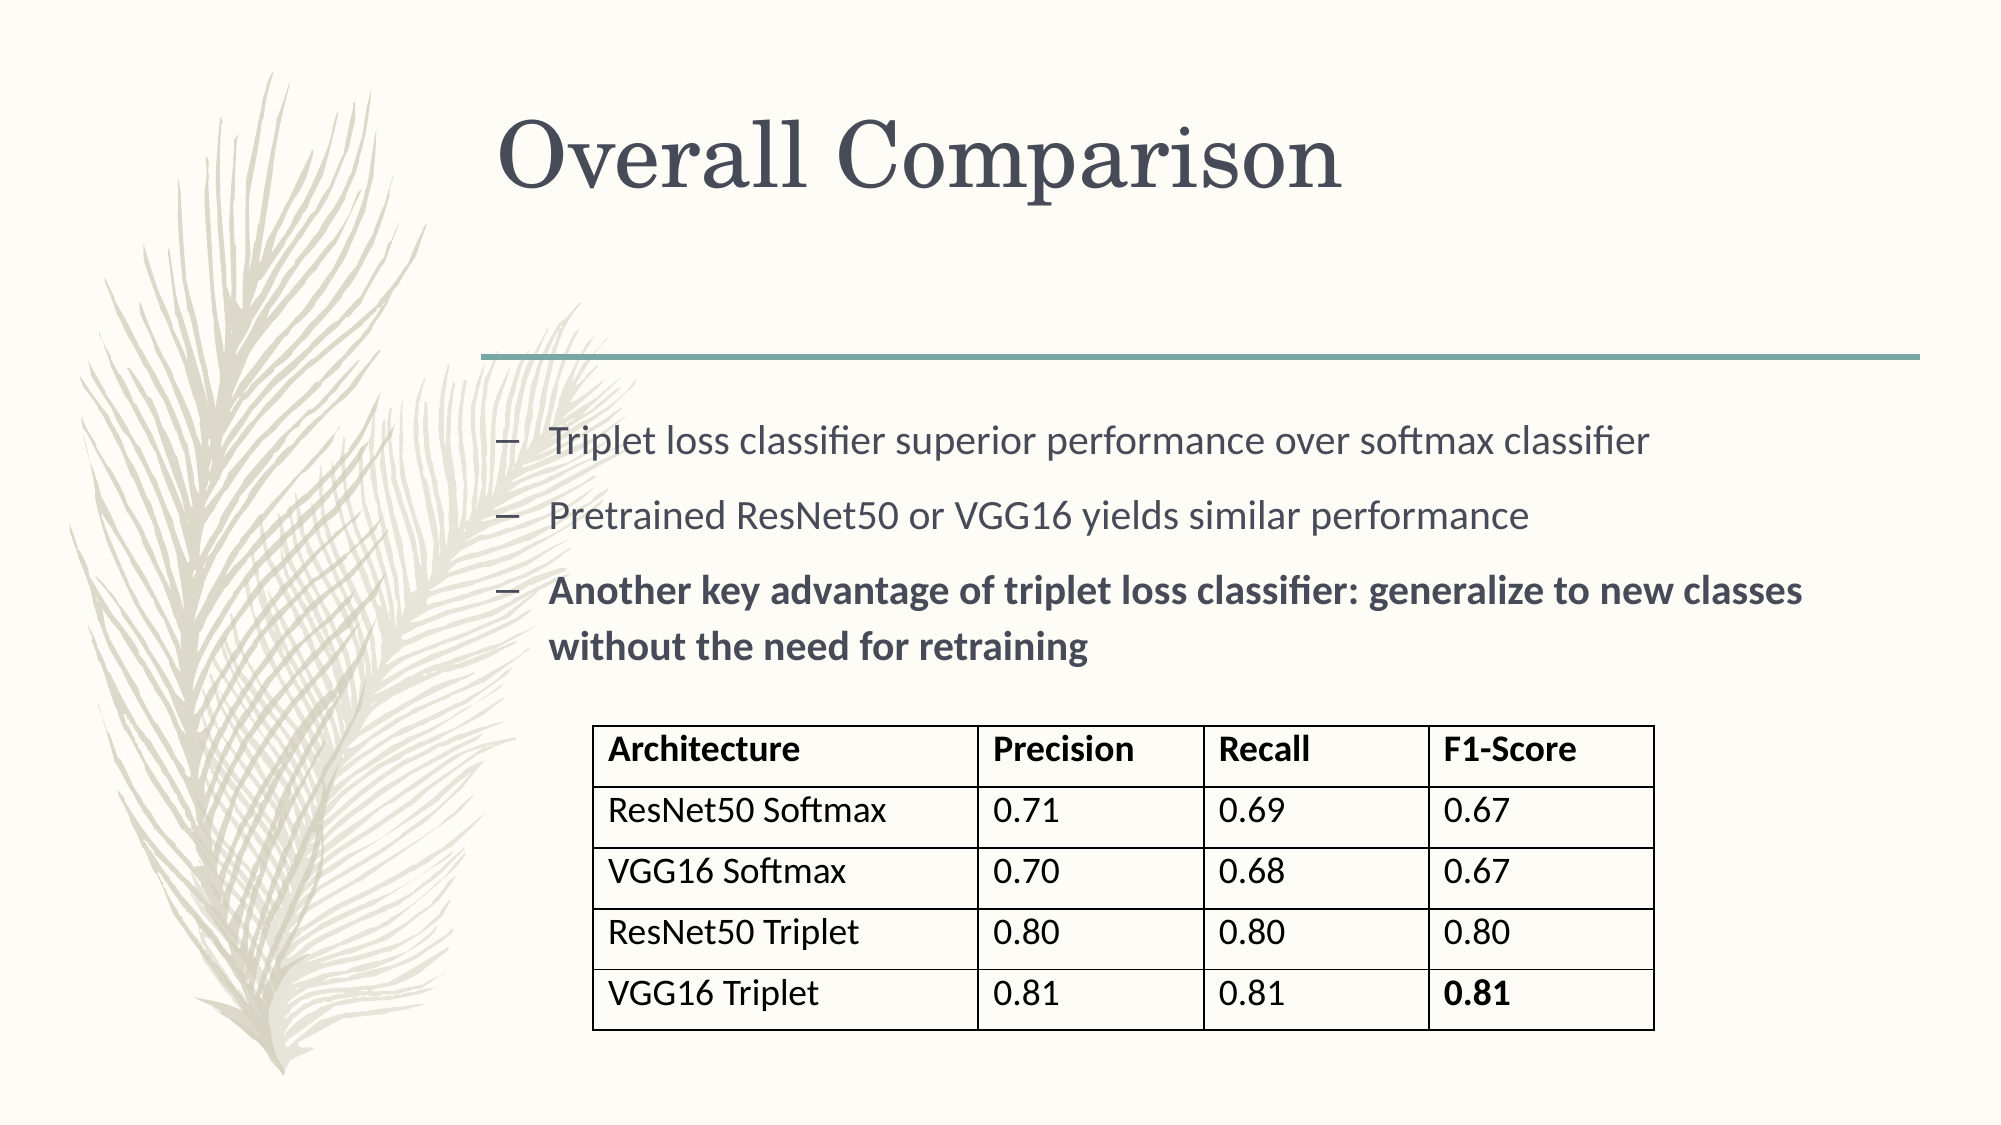

# Overall Comparison
Triplet loss classifier superior performance over softmax classifier
Pretrained ResNet50 or VGG16 yields similar performance
Another key advantage of triplet loss classifier: generalize to new classes without the need for retraining
| Architecture | Precision | Recall | F1-Score |
| --- | --- | --- | --- |
| ResNet50 Softmax | 0.71 | 0.69 | 0.67 |
| VGG16 Softmax | 0.70 | 0.68 | 0.67 |
| ResNet50 Triplet | 0.80 | 0.80 | 0.80 |
| VGG16 Triplet | 0.81 | 0.81 | 0.81 |